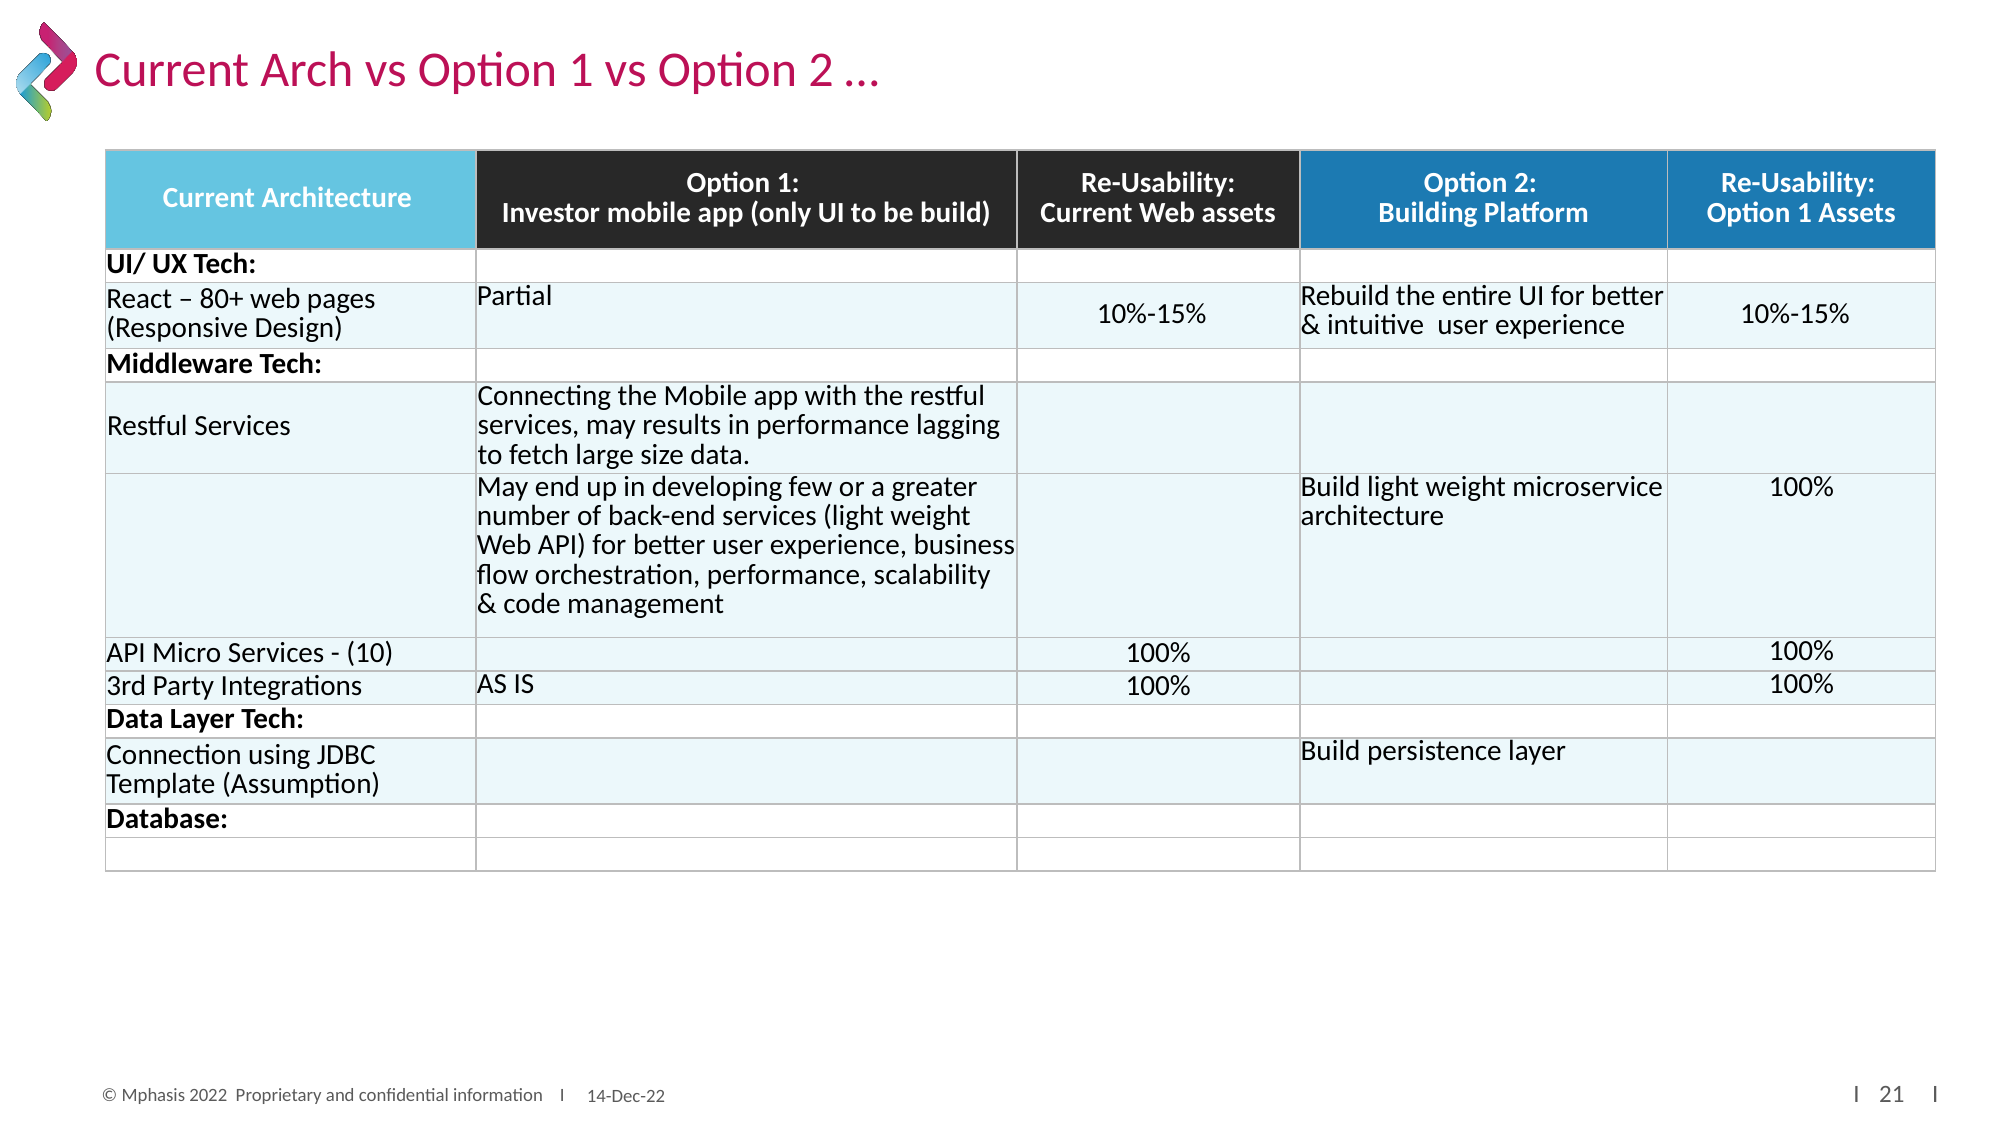

# Current Arch vs Option 1 vs Option 2 …
| Current Architecture | Option 1: Investor mobile app (only UI to be build) | Re-Usability: Current Web assets | Option 2: Building Platform | Re-Usability: Option 1 Assets |
| --- | --- | --- | --- | --- |
| UI/ UX Tech: |  |  |  |  |
| React – 80+ web pages (Responsive Design) | Partial | 10%-15% | Rebuild the entire UI for better & intuitive  user experience | 10%-15% |
| Middleware Tech: |  |  |  |  |
| Restful Services | Connecting the Mobile app with the restful services, may results in performance lagging to fetch large size data. |  |  |  |
|  | May end up in developing few or a greater number of back-end services (light weight Web API) for better user experience, business flow orchestration, performance, scalability & code management |  | Build light weight microservice architecture | 100% |
| API Micro Services - (10) |  | 100% |  | 100% |
| 3rd Party Integrations | AS IS | 100% |  | 100% |
| Data Layer Tech: |  |  |  |  |
| Connection using JDBC Template (Assumption) |  |  | Build persistence layer |  |
| Database: |  |  |  |  |
|  |  |  |  |  |